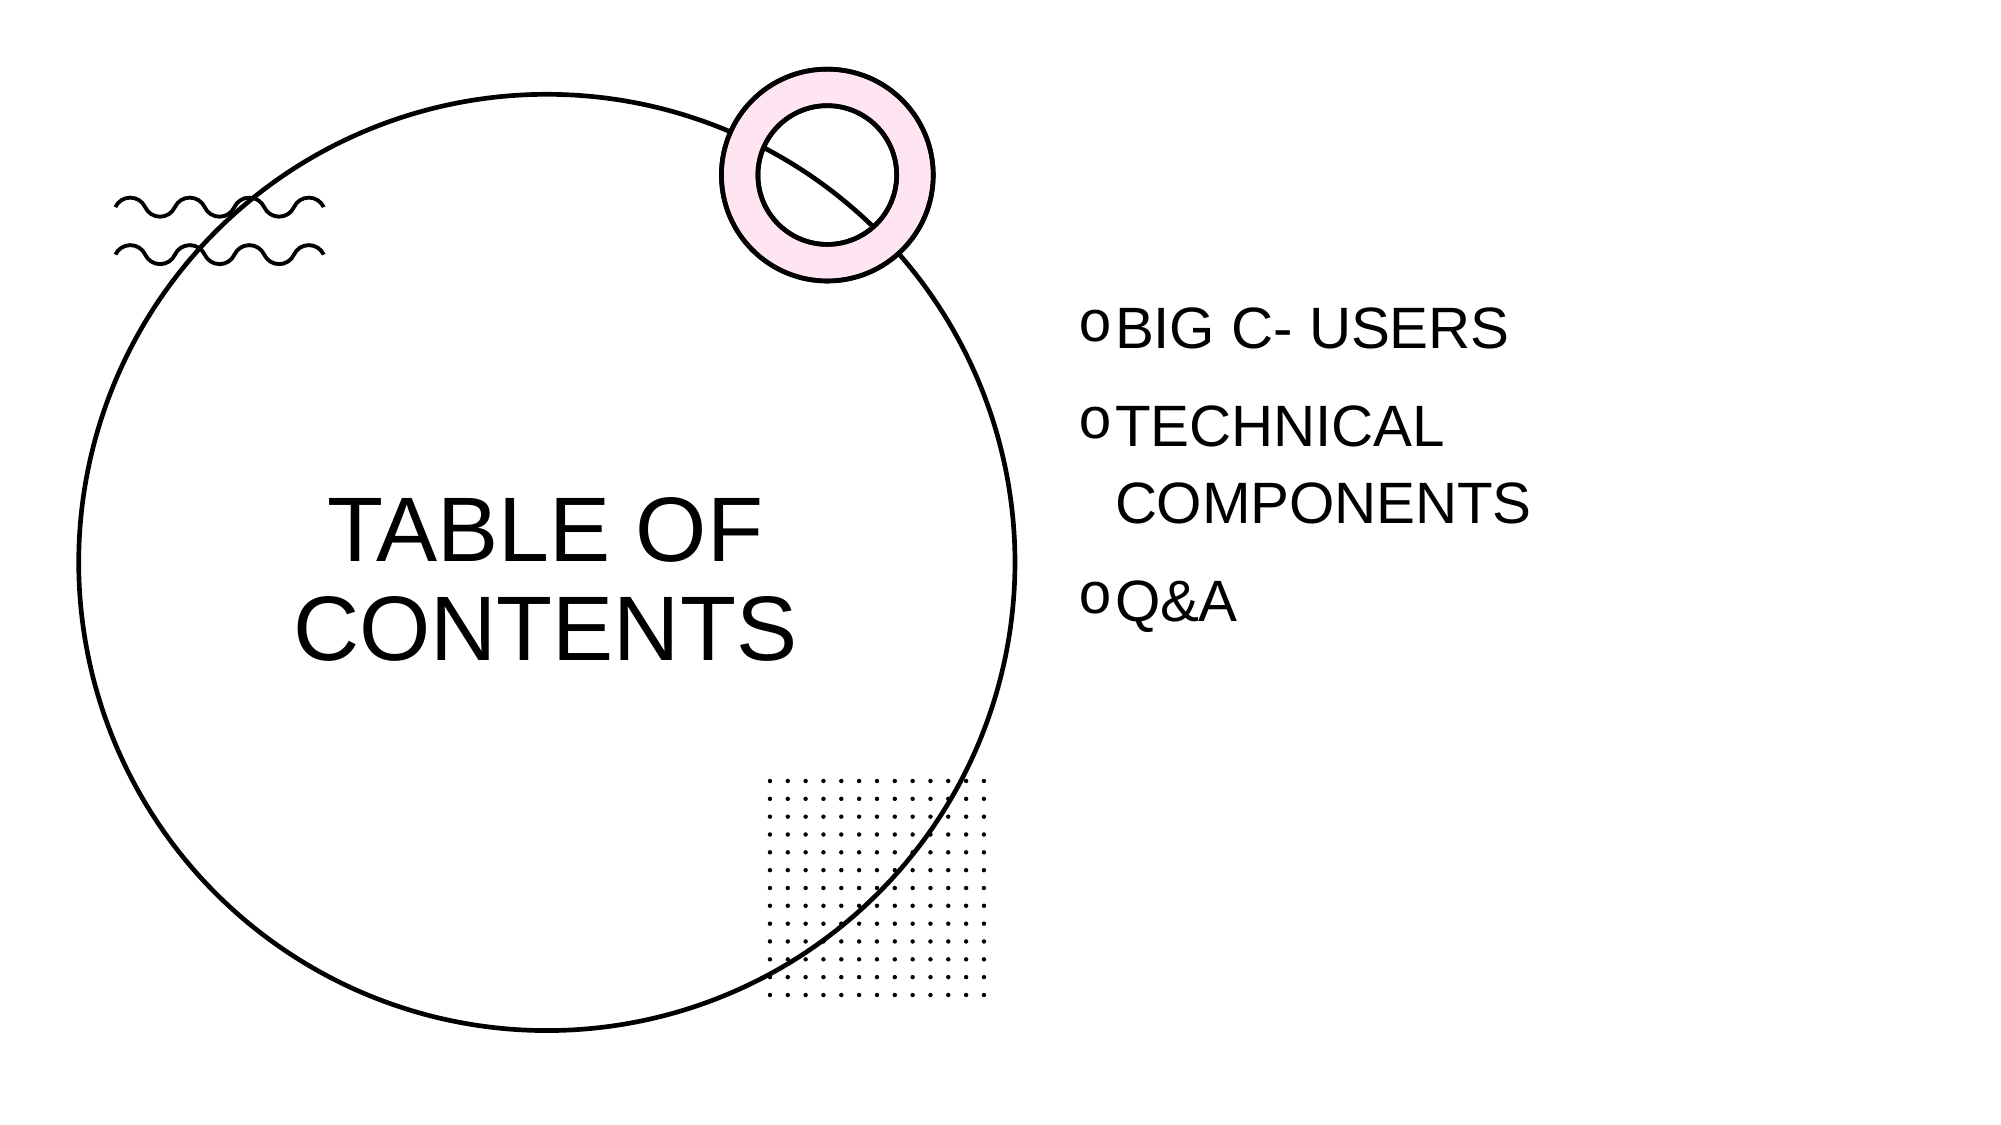

BIG C- USERS
TECHNICAL COMPONENTS
Q&A

# TABLE OF CONTENTS